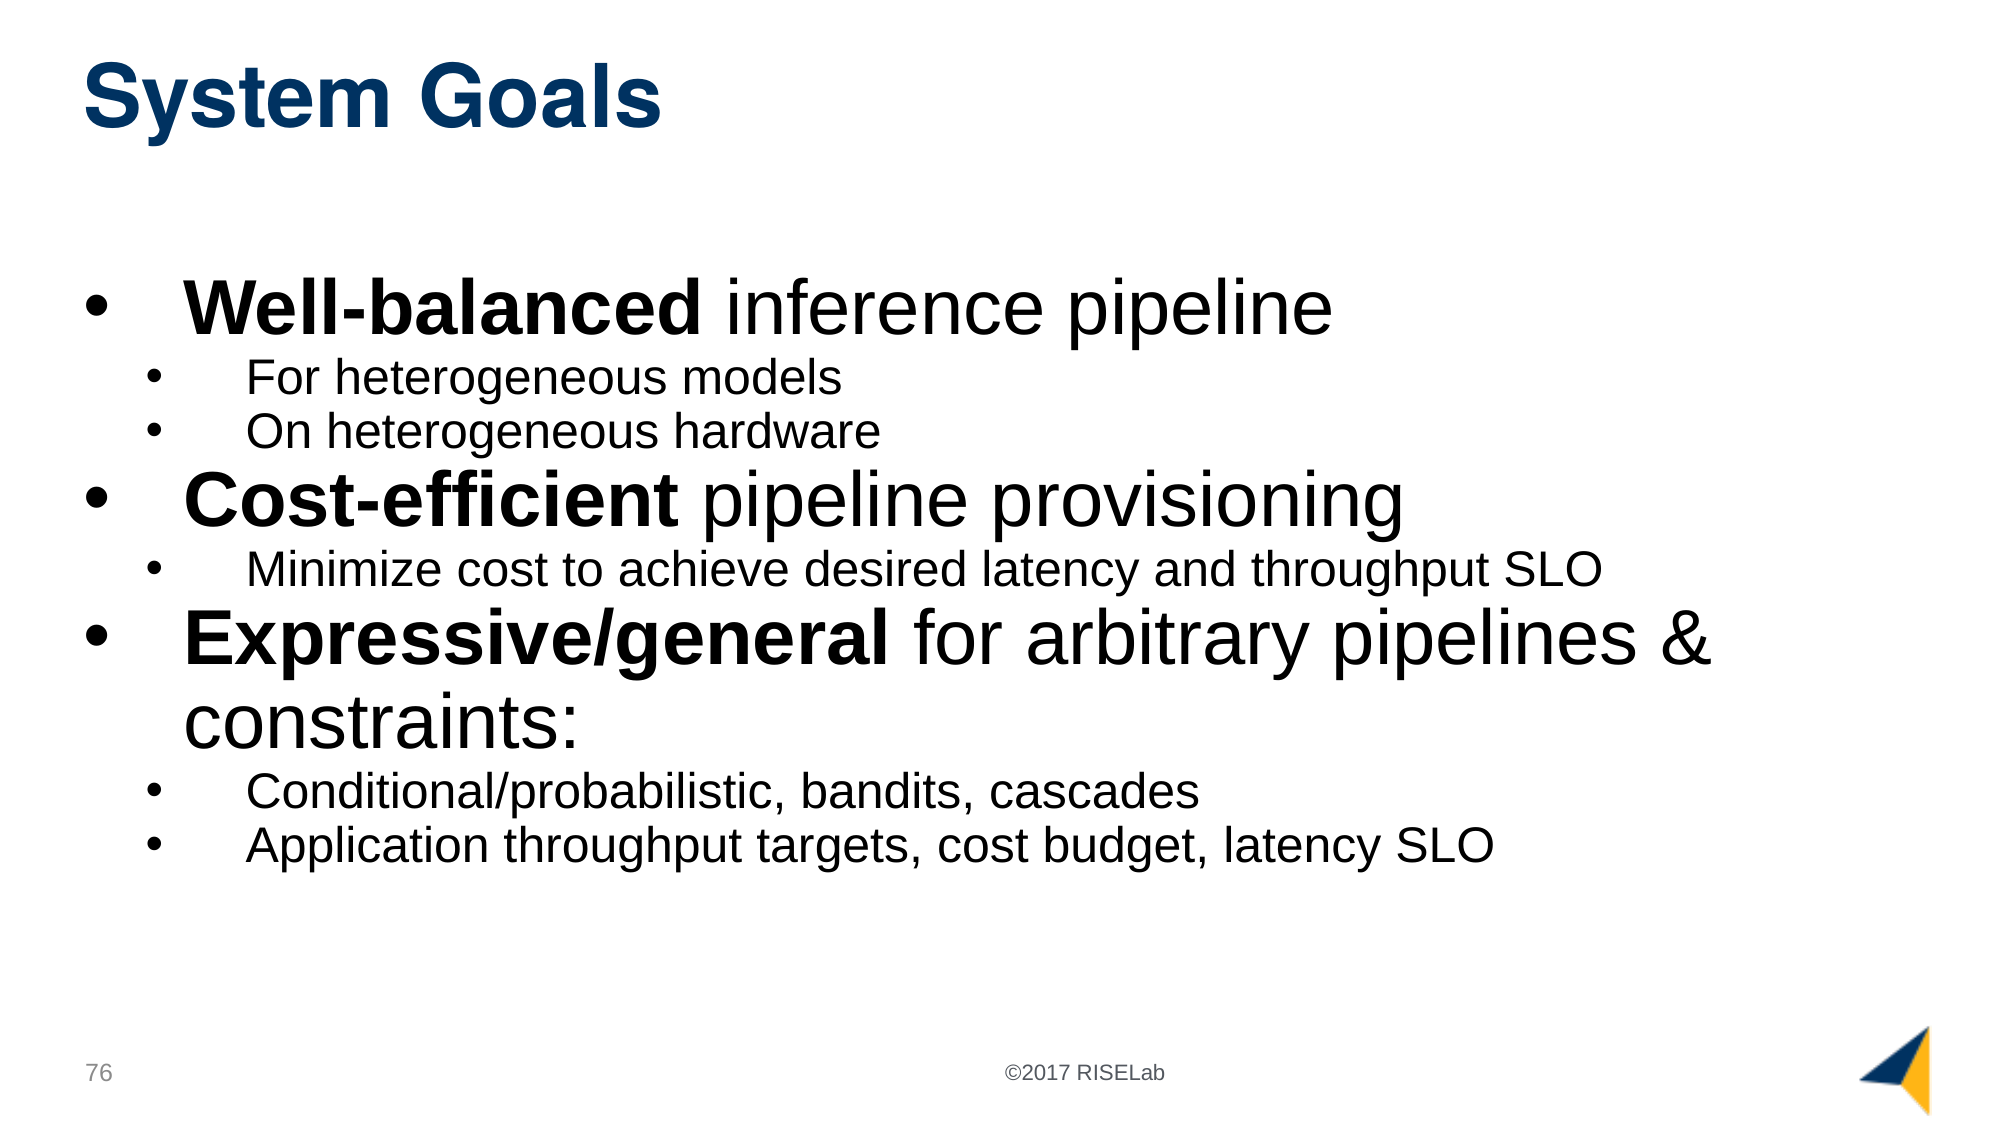

# System Goals
Well-balanced inference pipeline
For heterogeneous models
On heterogeneous hardware
Cost-efficient pipeline provisioning
Minimize cost to achieve desired latency and throughput SLO
Expressive/general for arbitrary pipelines & constraints:
Conditional/probabilistic, bandits, cascades
Application throughput targets, cost budget, latency SLO
76